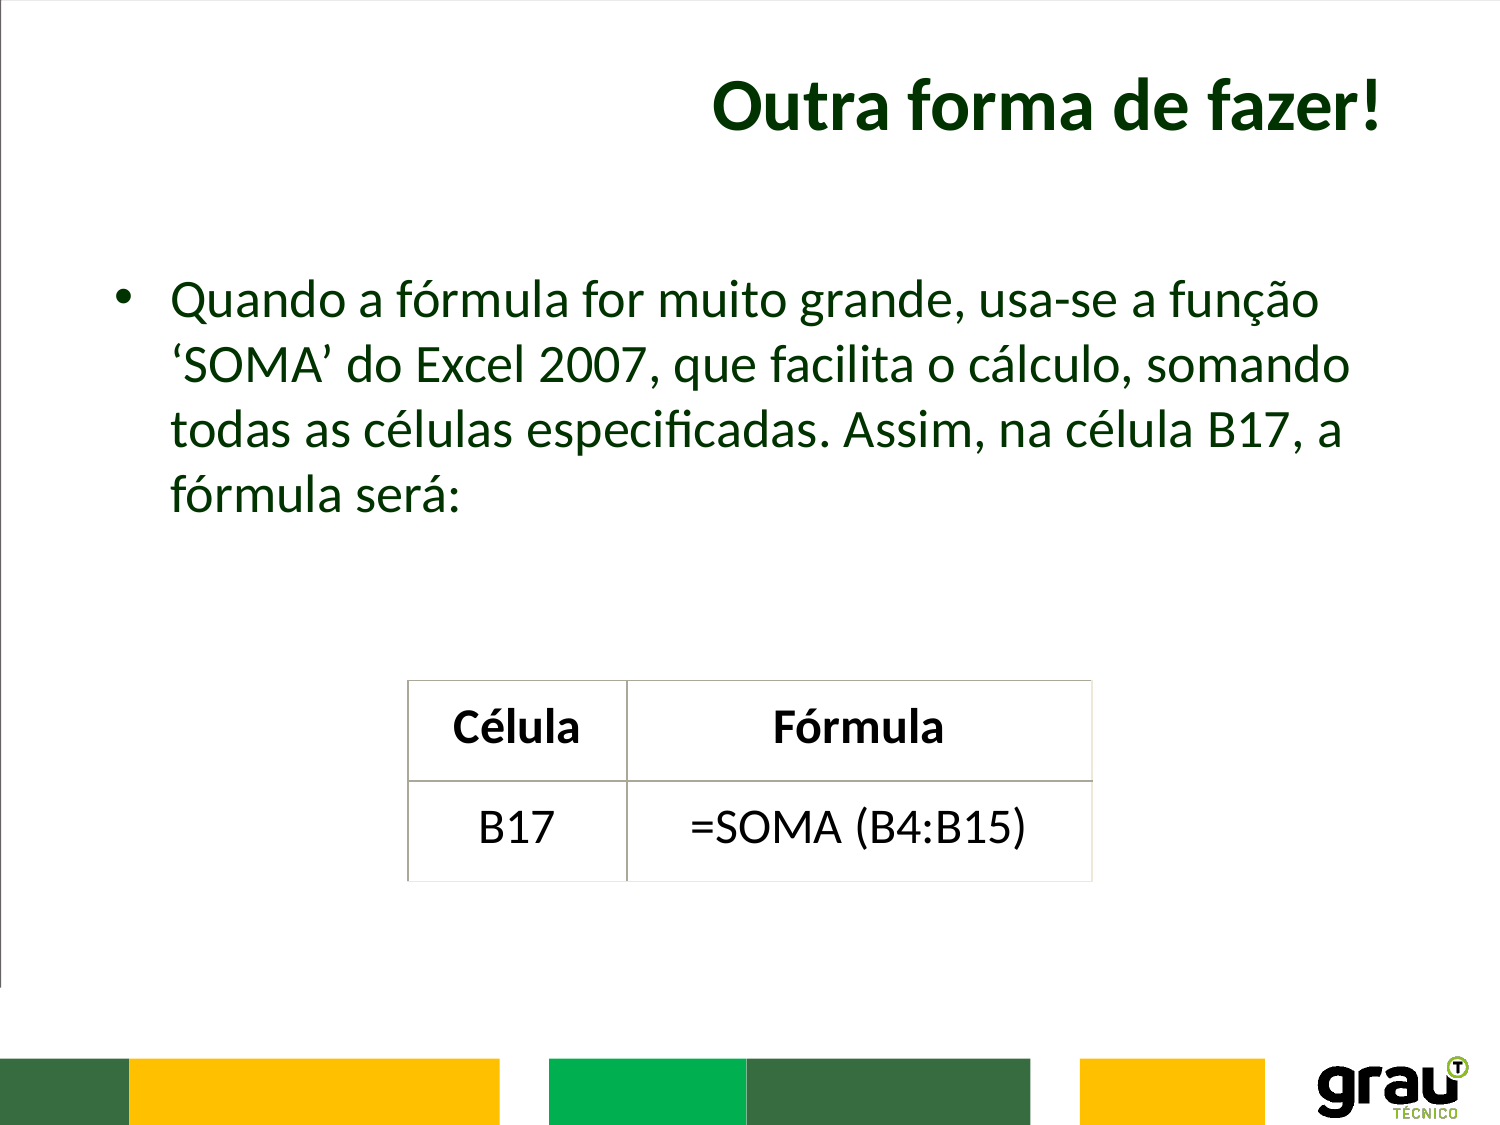

# Outra forma de fazer!
Quando a fórmula for muito grande, usa-se a função ‘SOMA’ do Excel 2007, que facilita o cálculo, somando todas as células especificadas. Assim, na célula B17, a fórmula será:

| Célula | Fórmula |
| --- | --- |
| B17 | =SOMA (B4:B15) |